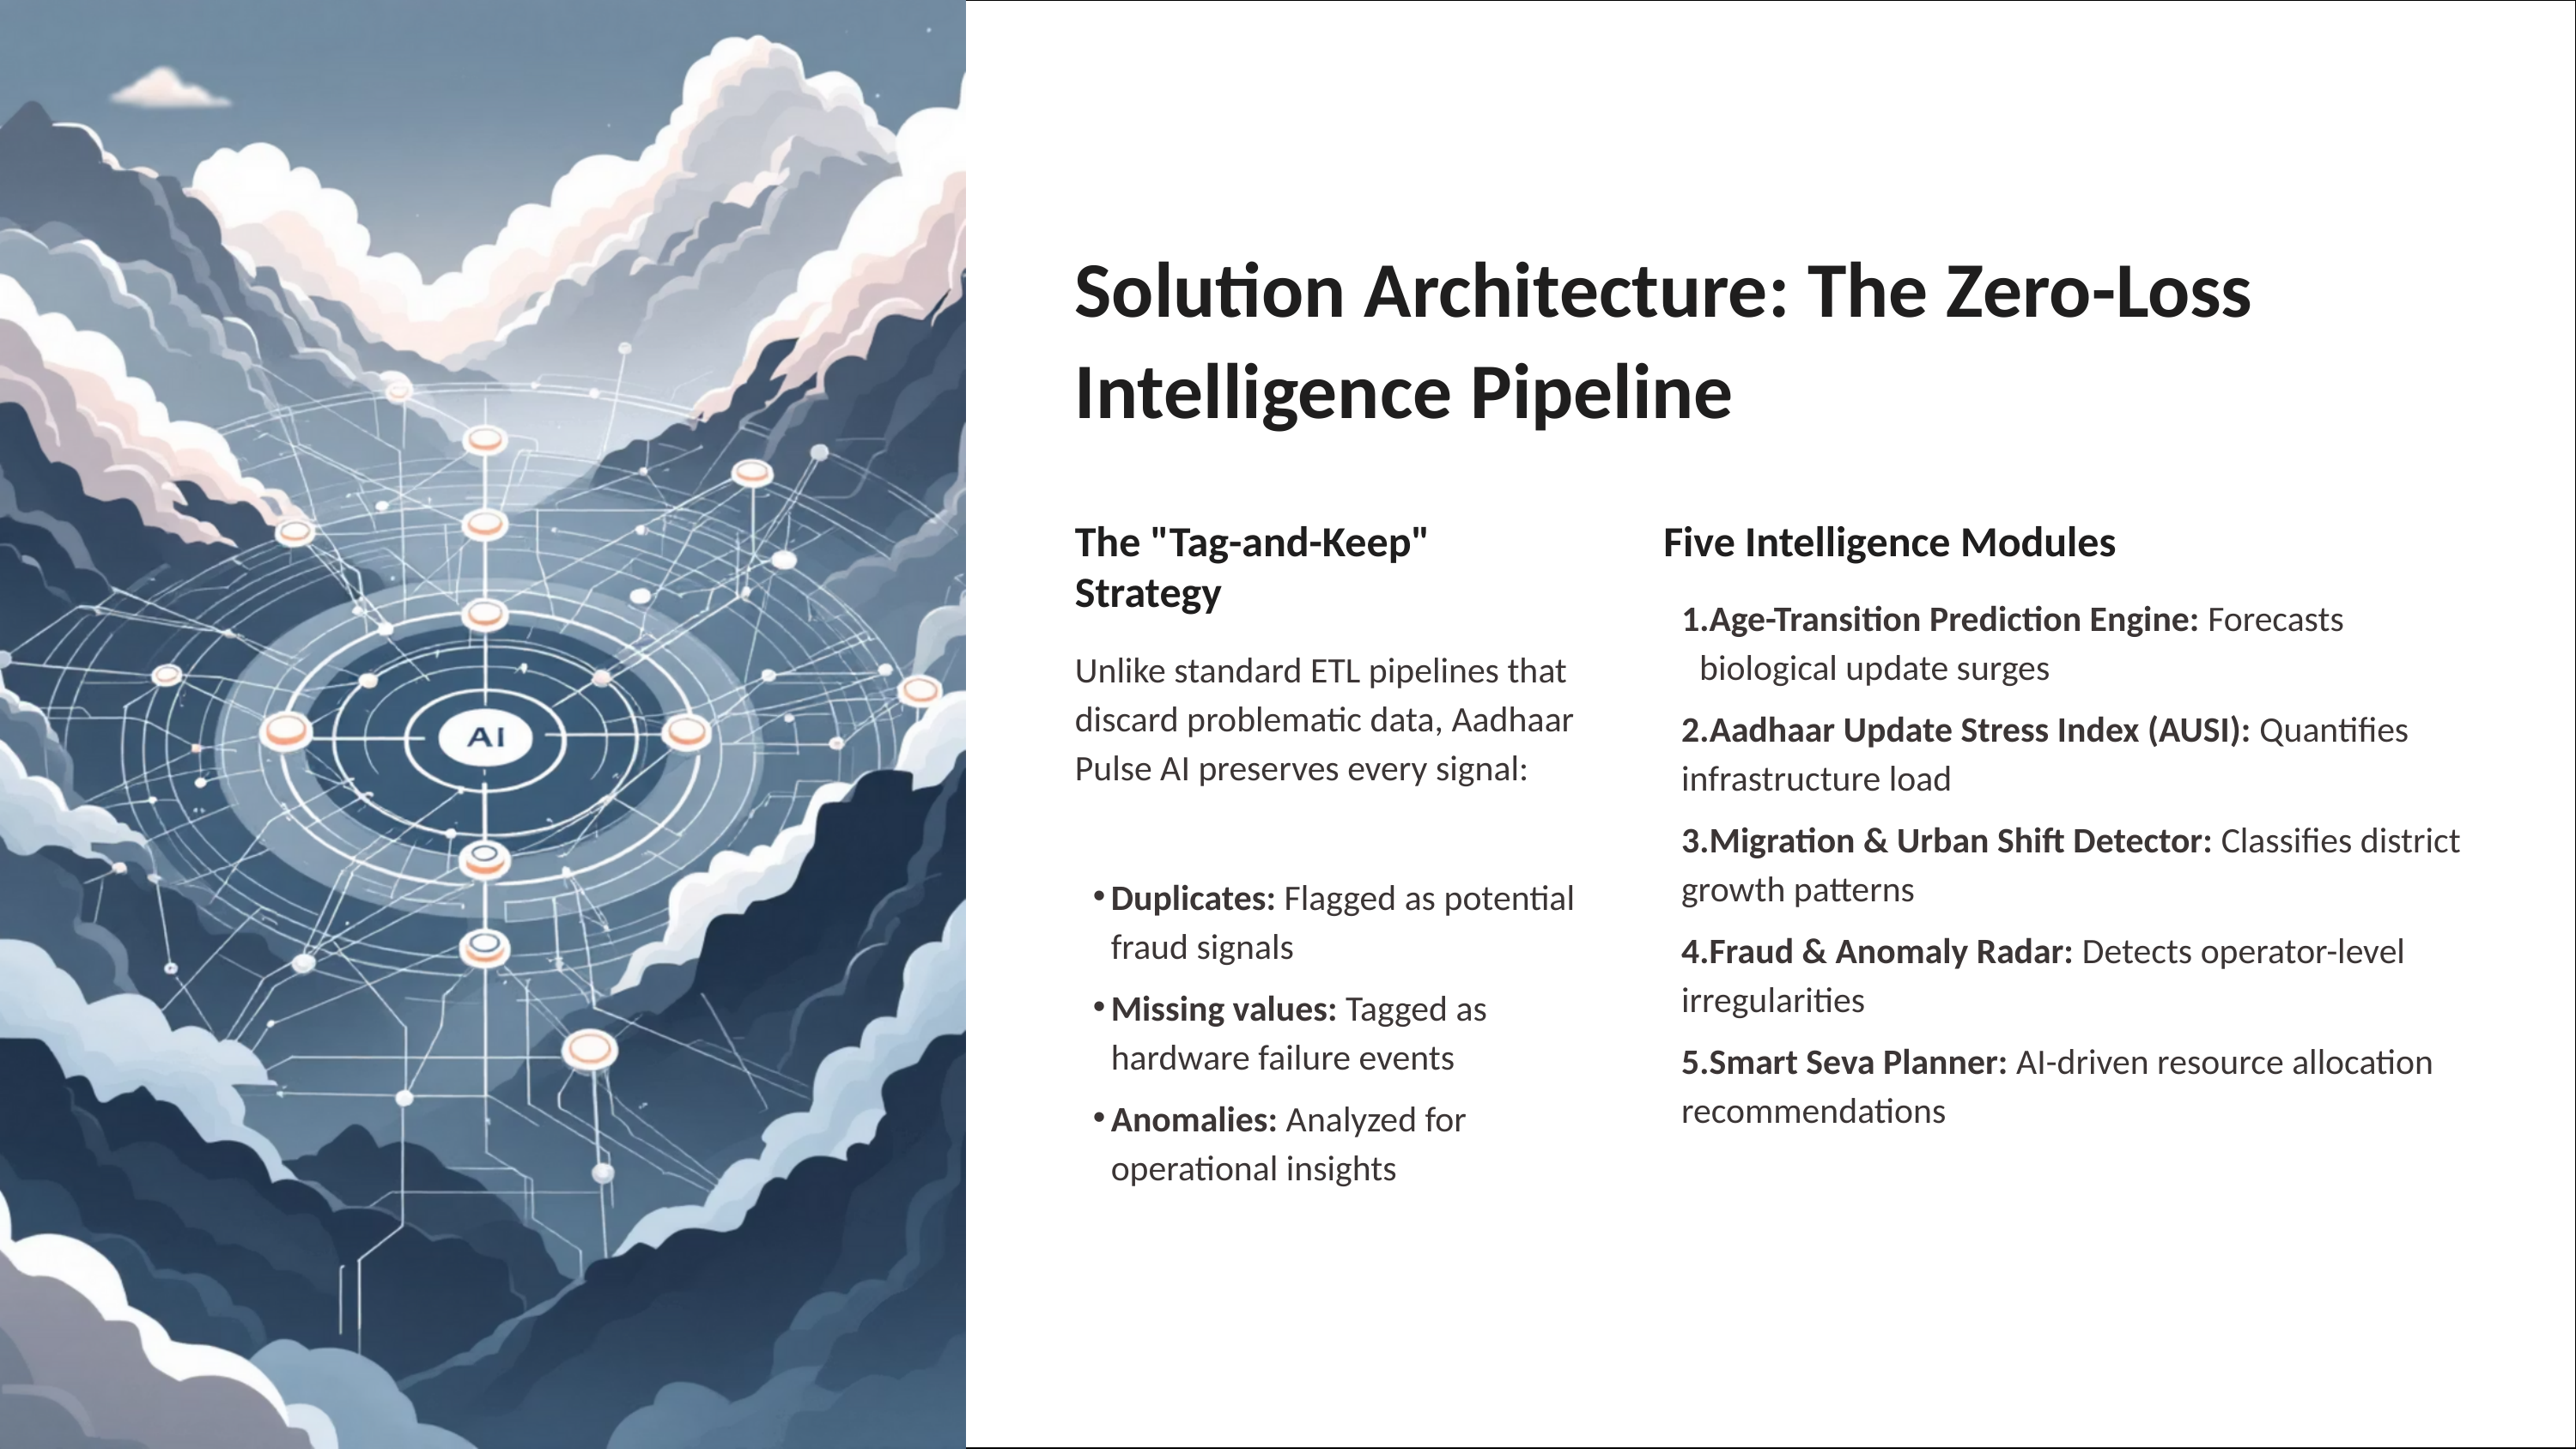

Solution Architecture: The Zero-Loss Intelligence Pipeline
The "Tag-and-Keep" Strategy
Five Intelligence Modules
Age-Transition Prediction Engine: Forecasts biological update surges
Unlike standard ETL pipelines that discard problematic data, Aadhaar Pulse AI preserves every signal:
2.Aadhaar Update Stress Index (AUSI): Quantifies infrastructure load
3.Migration & Urban Shift Detector: Classifies district growth patterns
Duplicates: Flagged as potential fraud signals
4.Fraud & Anomaly Radar: Detects operator-level irregularities
Missing values: Tagged as hardware failure events
5.Smart Seva Planner: AI-driven resource allocation recommendations
Anomalies: Analyzed for operational insights